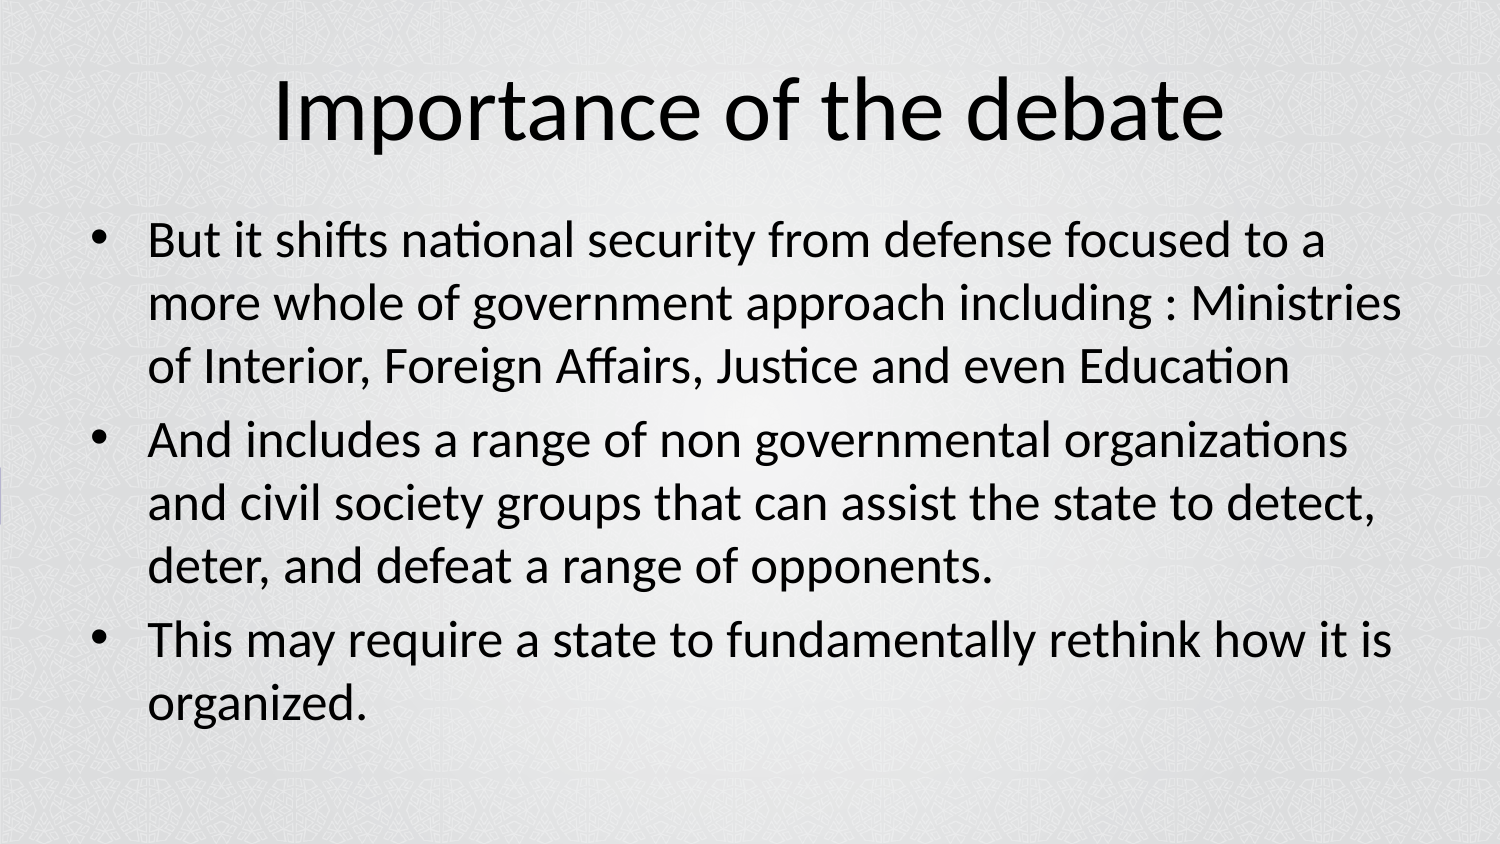

# Importance of the debate
But it shifts national security from defense focused to a more whole of government approach including : Ministries of Interior, Foreign Affairs, Justice and even Education
And includes a range of non governmental organizations and civil society groups that can assist the state to detect, deter, and defeat a range of opponents.
This may require a state to fundamentally rethink how it is organized.